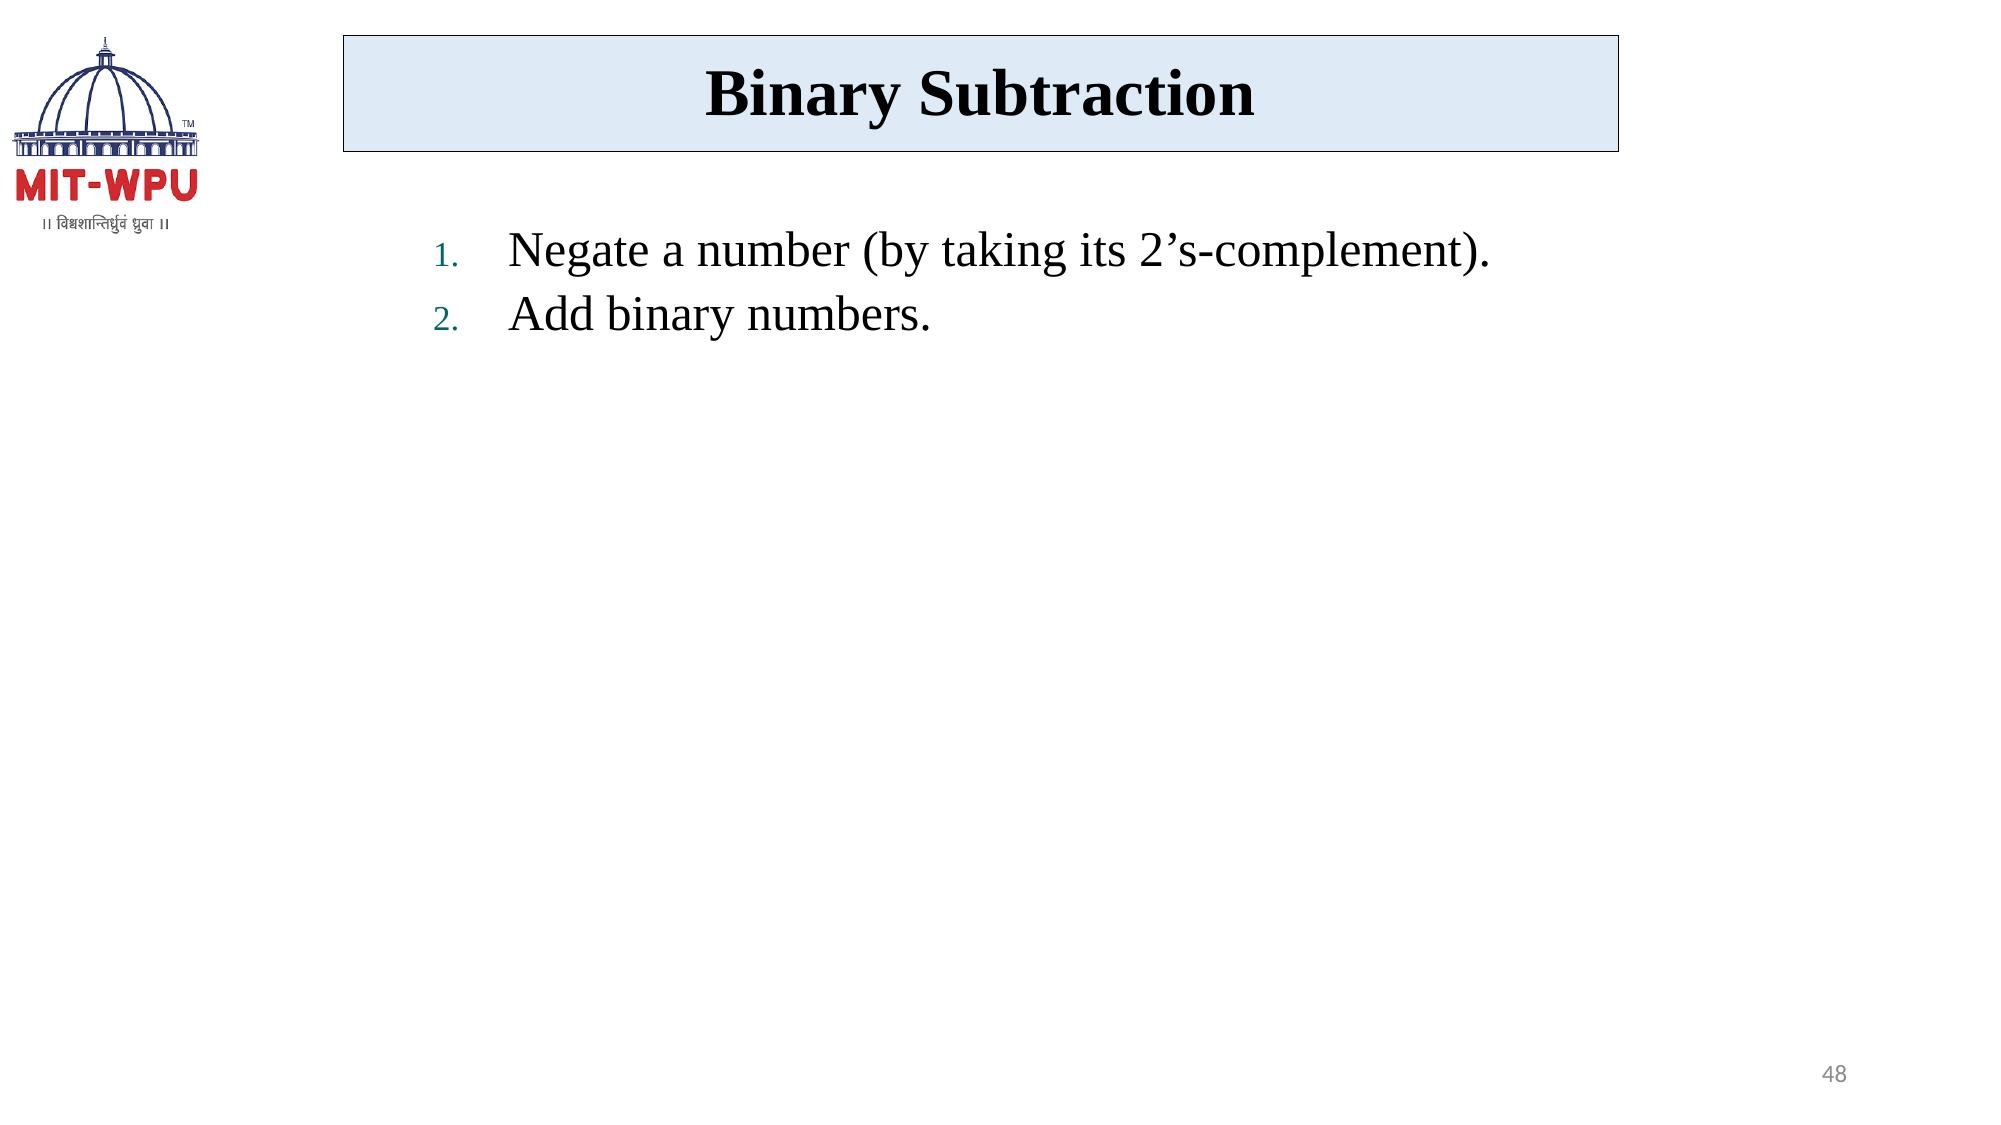

Binary Subtraction
Negate a number (by taking its 2’s-complement).
Add binary numbers.
48